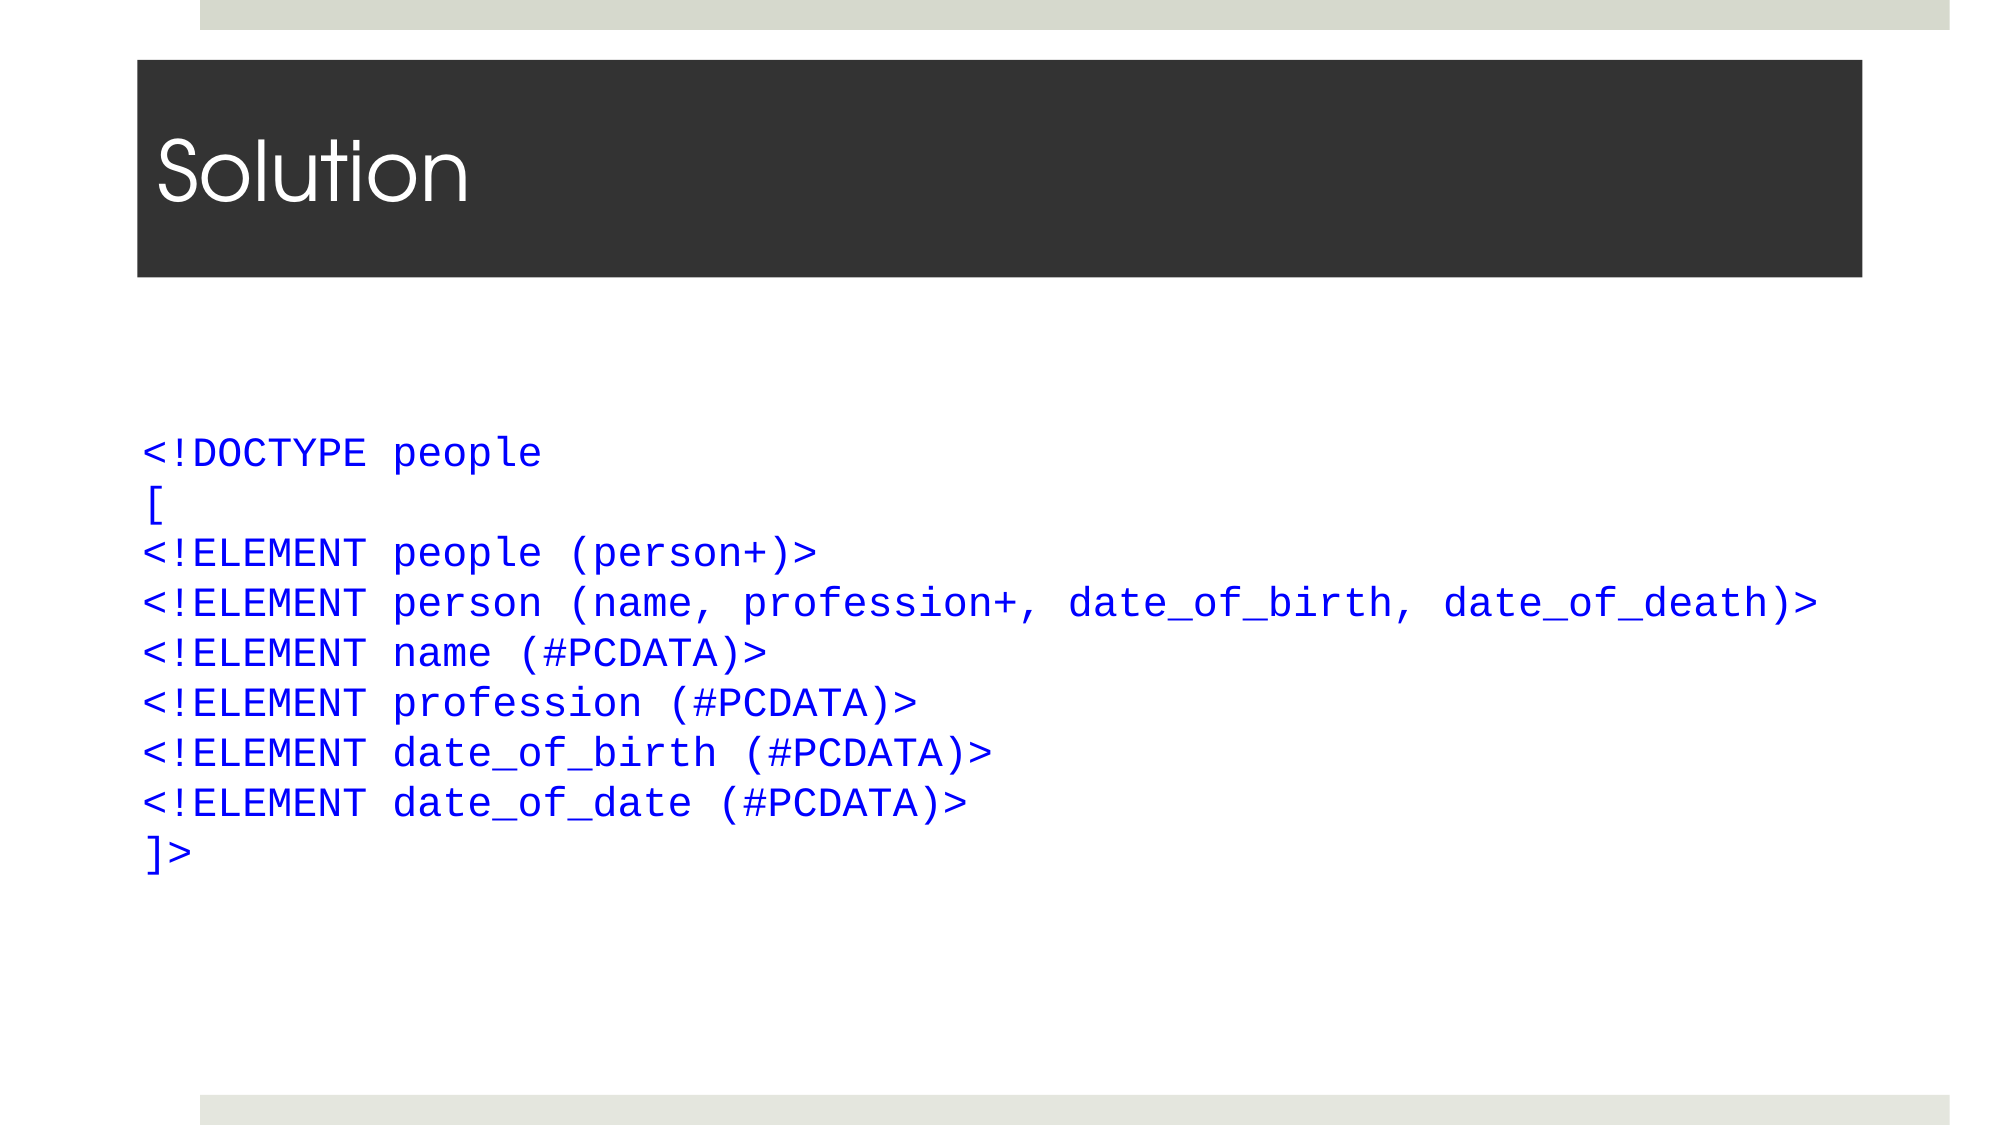

# Solution
<!DOCTYPE people
[
<!ELEMENT people (person+)>
<!ELEMENT person (name, profession+, date_of_birth, date_of_death)>
<!ELEMENT name (#PCDATA)>
<!ELEMENT profession (#PCDATA)>
<!ELEMENT date_of_birth (#PCDATA)>
<!ELEMENT date_of_date (#PCDATA)>
]>